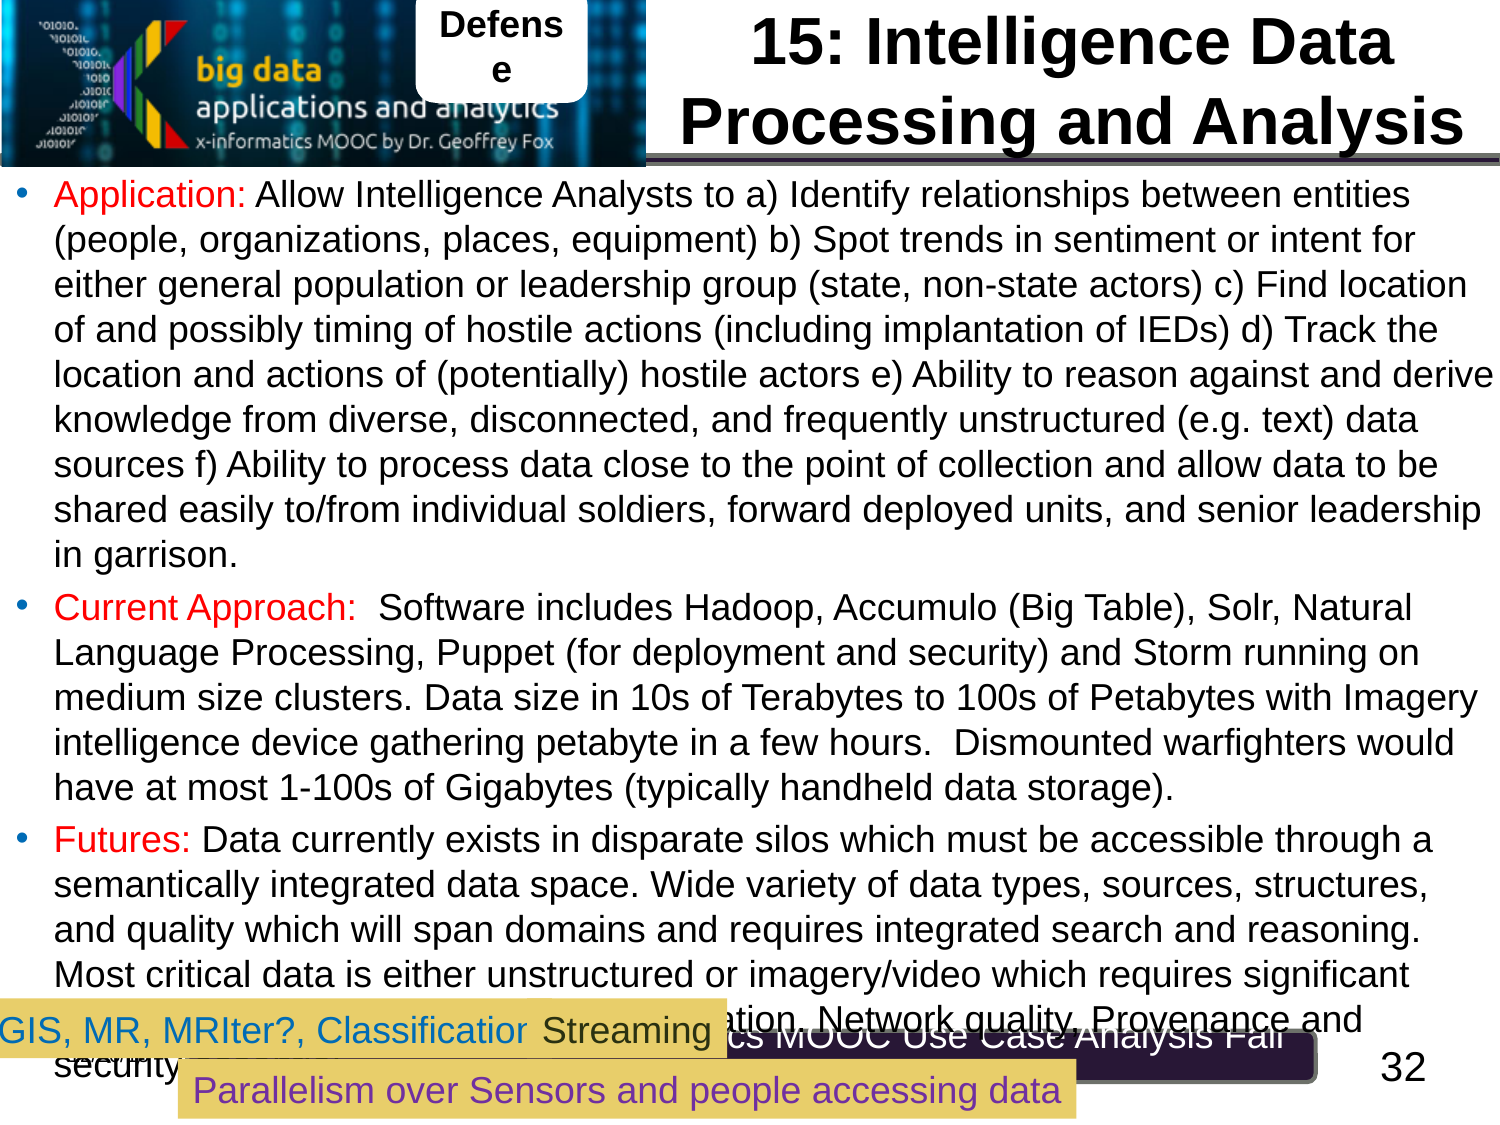

Defense
# 15: Intelligence Data Processing and Analysis
Application: Allow Intelligence Analysts to a) Identify relationships between entities (people, organizations, places, equipment) b) Spot trends in sentiment or intent for either general population or leadership group (state, non-state actors) c) Find location of and possibly timing of hostile actions (including implantation of IEDs) d) Track the location and actions of (potentially) hostile actors e) Ability to reason against and derive knowledge from diverse, disconnected, and frequently unstructured (e.g. text) data sources f) Ability to process data close to the point of collection and allow data to be shared easily to/from individual soldiers, forward deployed units, and senior leadership in garrison.
Current Approach:  Software includes Hadoop, Accumulo (Big Table), Solr, Natural Language Processing, Puppet (for deployment and security) and Storm running on medium size clusters. Data size in 10s of Terabytes to 100s of Petabytes with Imagery intelligence device gathering petabyte in a few hours.  Dismounted warfighters would have at most 1-100s of Gigabytes (typically handheld data storage).
Futures: Data currently exists in disparate silos which must be accessible through a semantically integrated data space. Wide variety of data types, sources, structures, and quality which will span domains and requires integrated search and reasoning. Most critical data is either unstructured or imagery/video which requires significant processing to extract entities and information. Network quality, Provenance and security essential.
GIS, MR, MRIter?, Classification
Streaming
32
Parallelism over Sensors and people accessing data